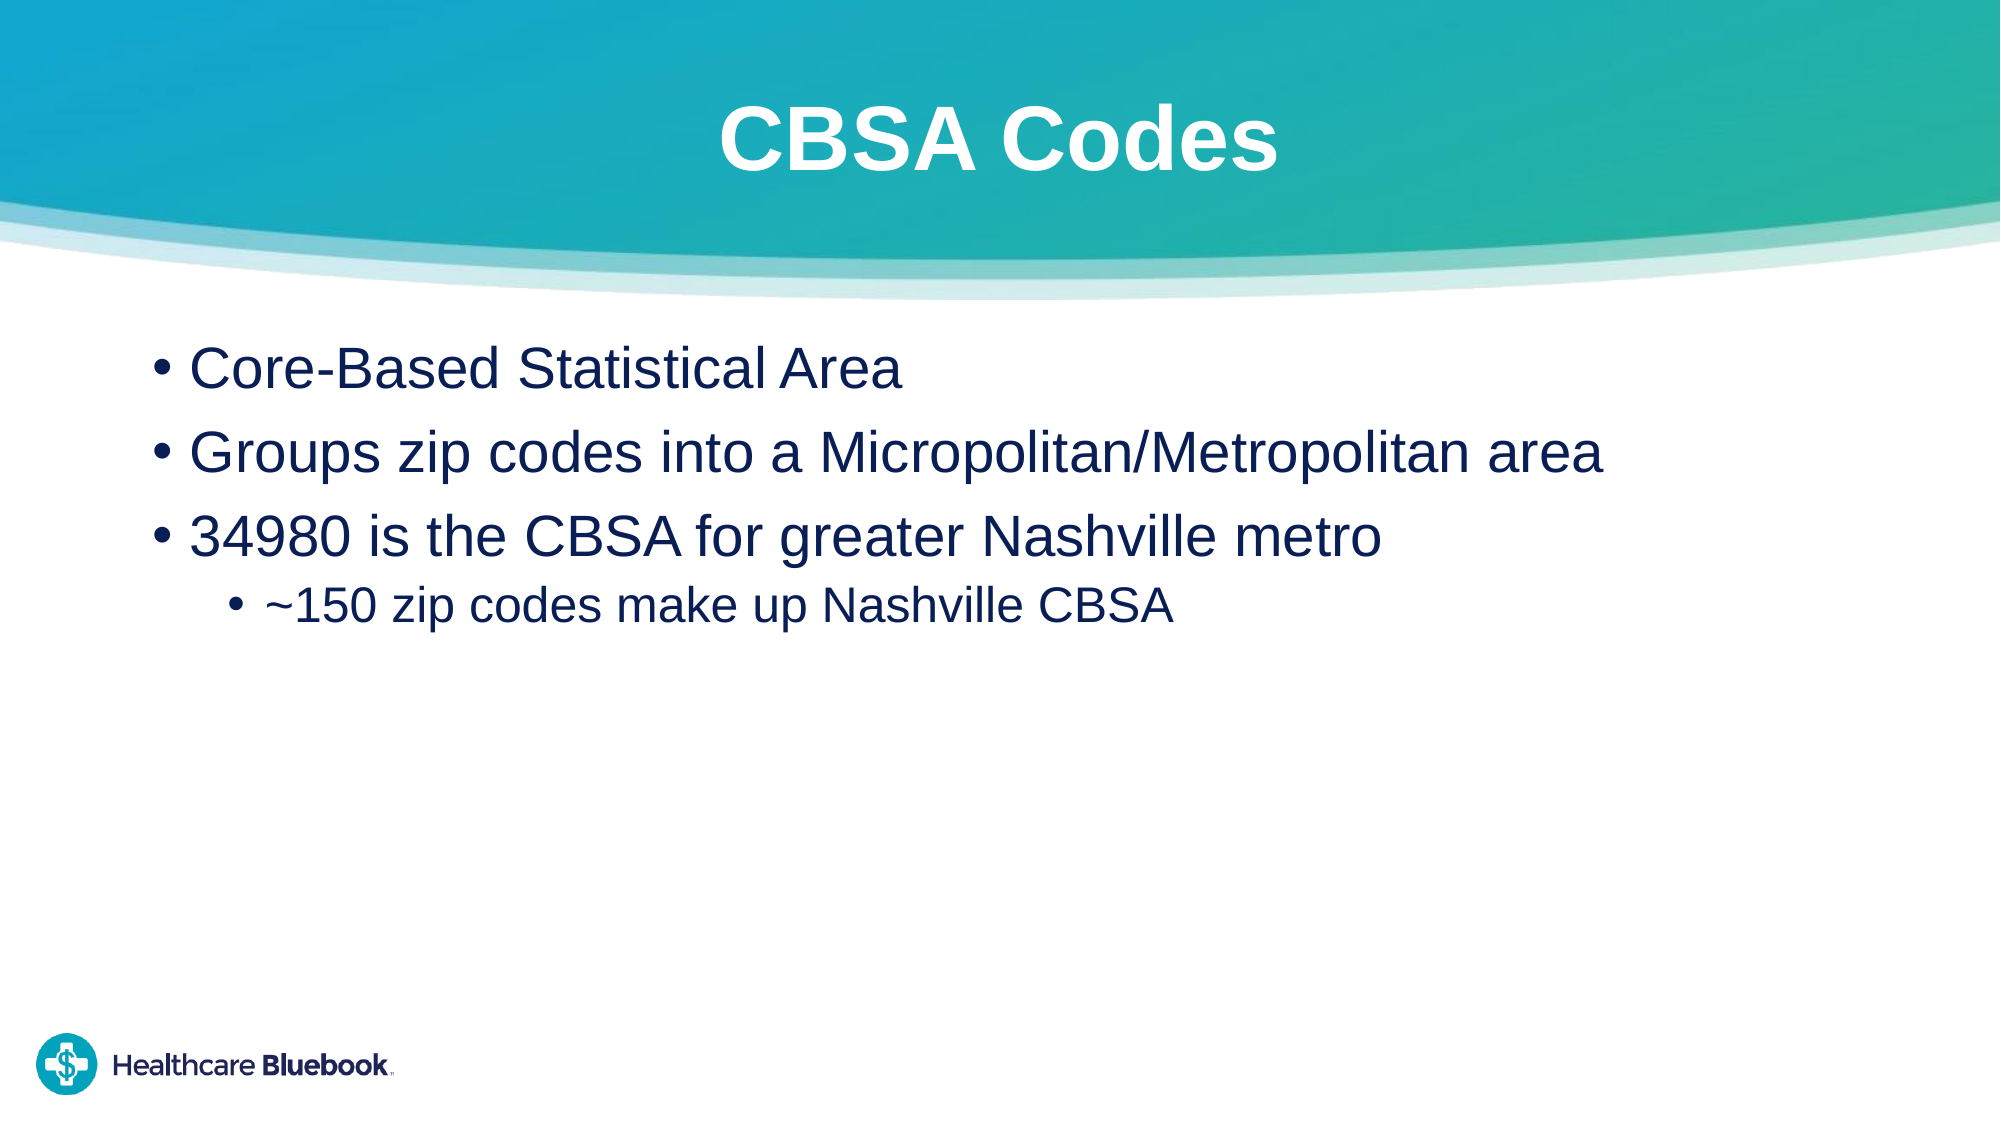

# CBSA Codes
Core-Based Statistical Area
Groups zip codes into a Micropolitan/Metropolitan area
34980 is the CBSA for greater Nashville metro
~150 zip codes make up Nashville CBSA